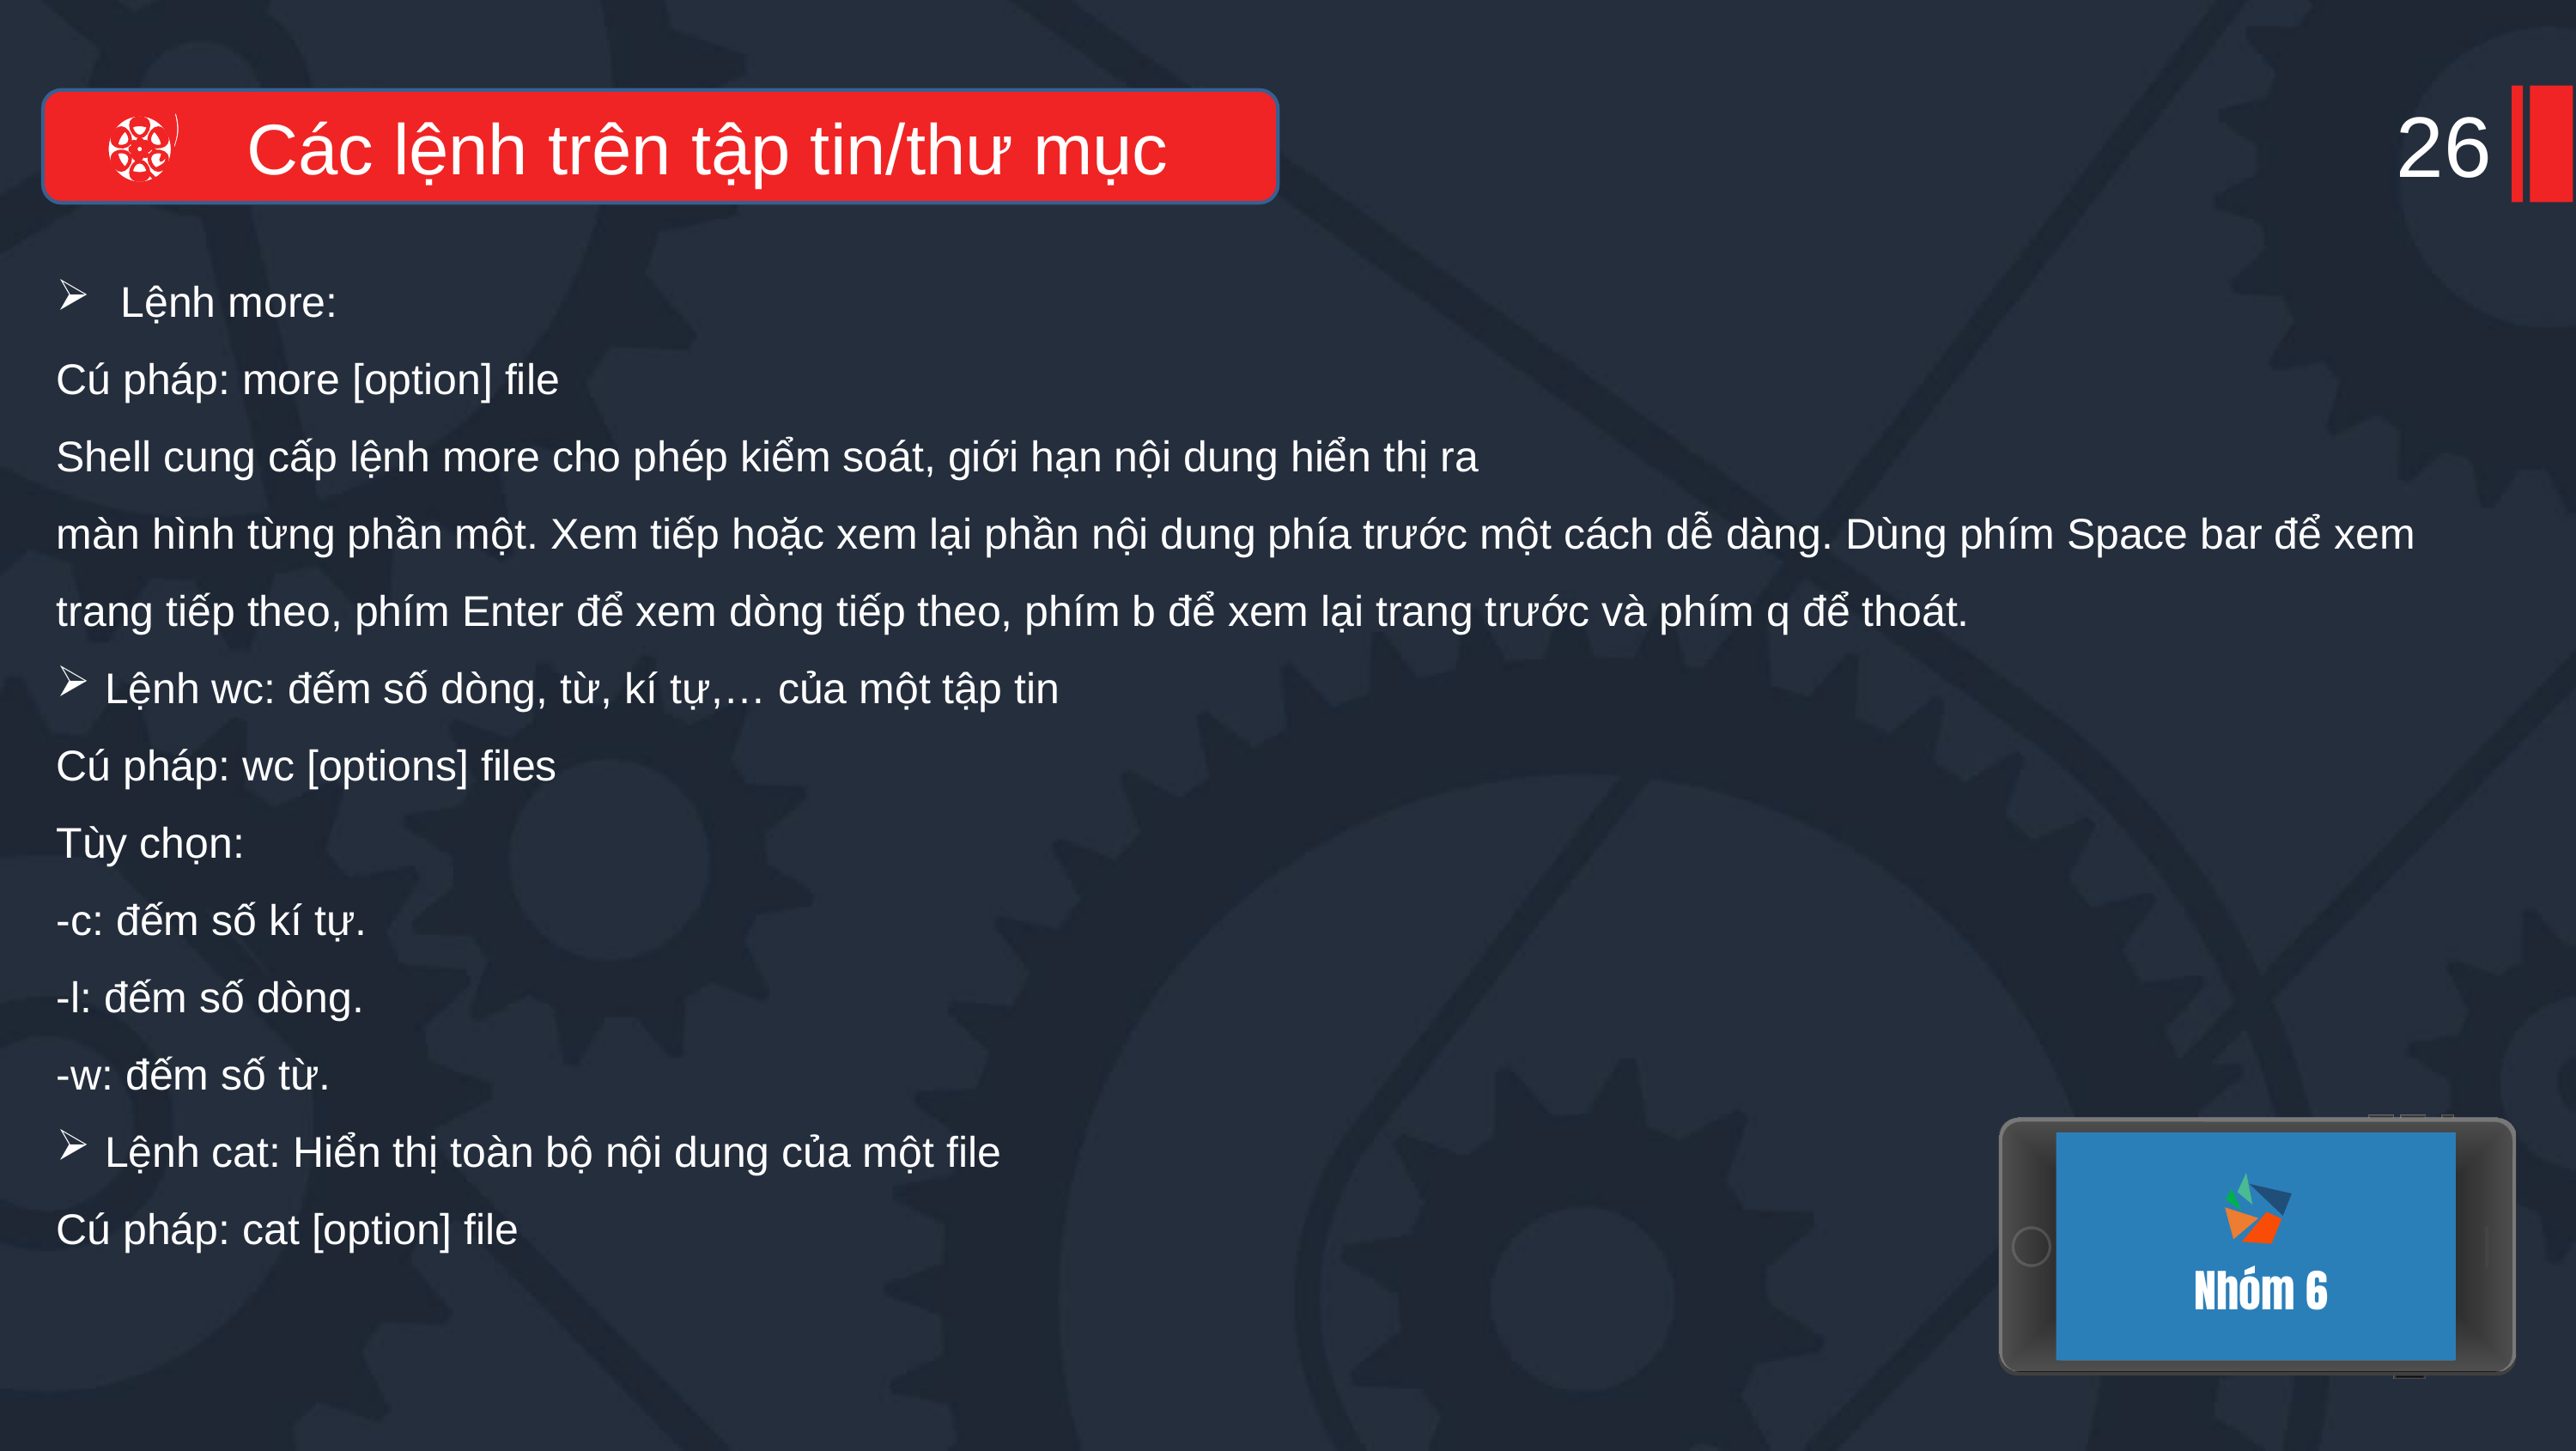

26

Các lệnh trên tập tin/thư mục

Lệnh more:
Cú pháp: more [option] file
Shell cung cấp lệnh more cho phép kiểm soát, giới hạn nội dung hiển thị ra
màn hình từng phần một. Xem tiếp hoặc xem lại phần nội dung phía trước một cách dễ dàng. Dùng phím Space bar để xem trang tiếp theo, phím Enter để xem dòng tiếp theo, phím b để xem lại trang trước và phím q để thoát.
Lệnh wc: đếm số dòng, từ, kí tự,… của một tập tin
Cú pháp: wc [options] files
Tùy chọn:
-c: đếm số kí tự.
-l: đếm số dòng.
-w: đếm số từ.
Lệnh cat: Hiển thị toàn bộ nội dung của một file
Cú pháp: cat [option] file

Nhóm 6